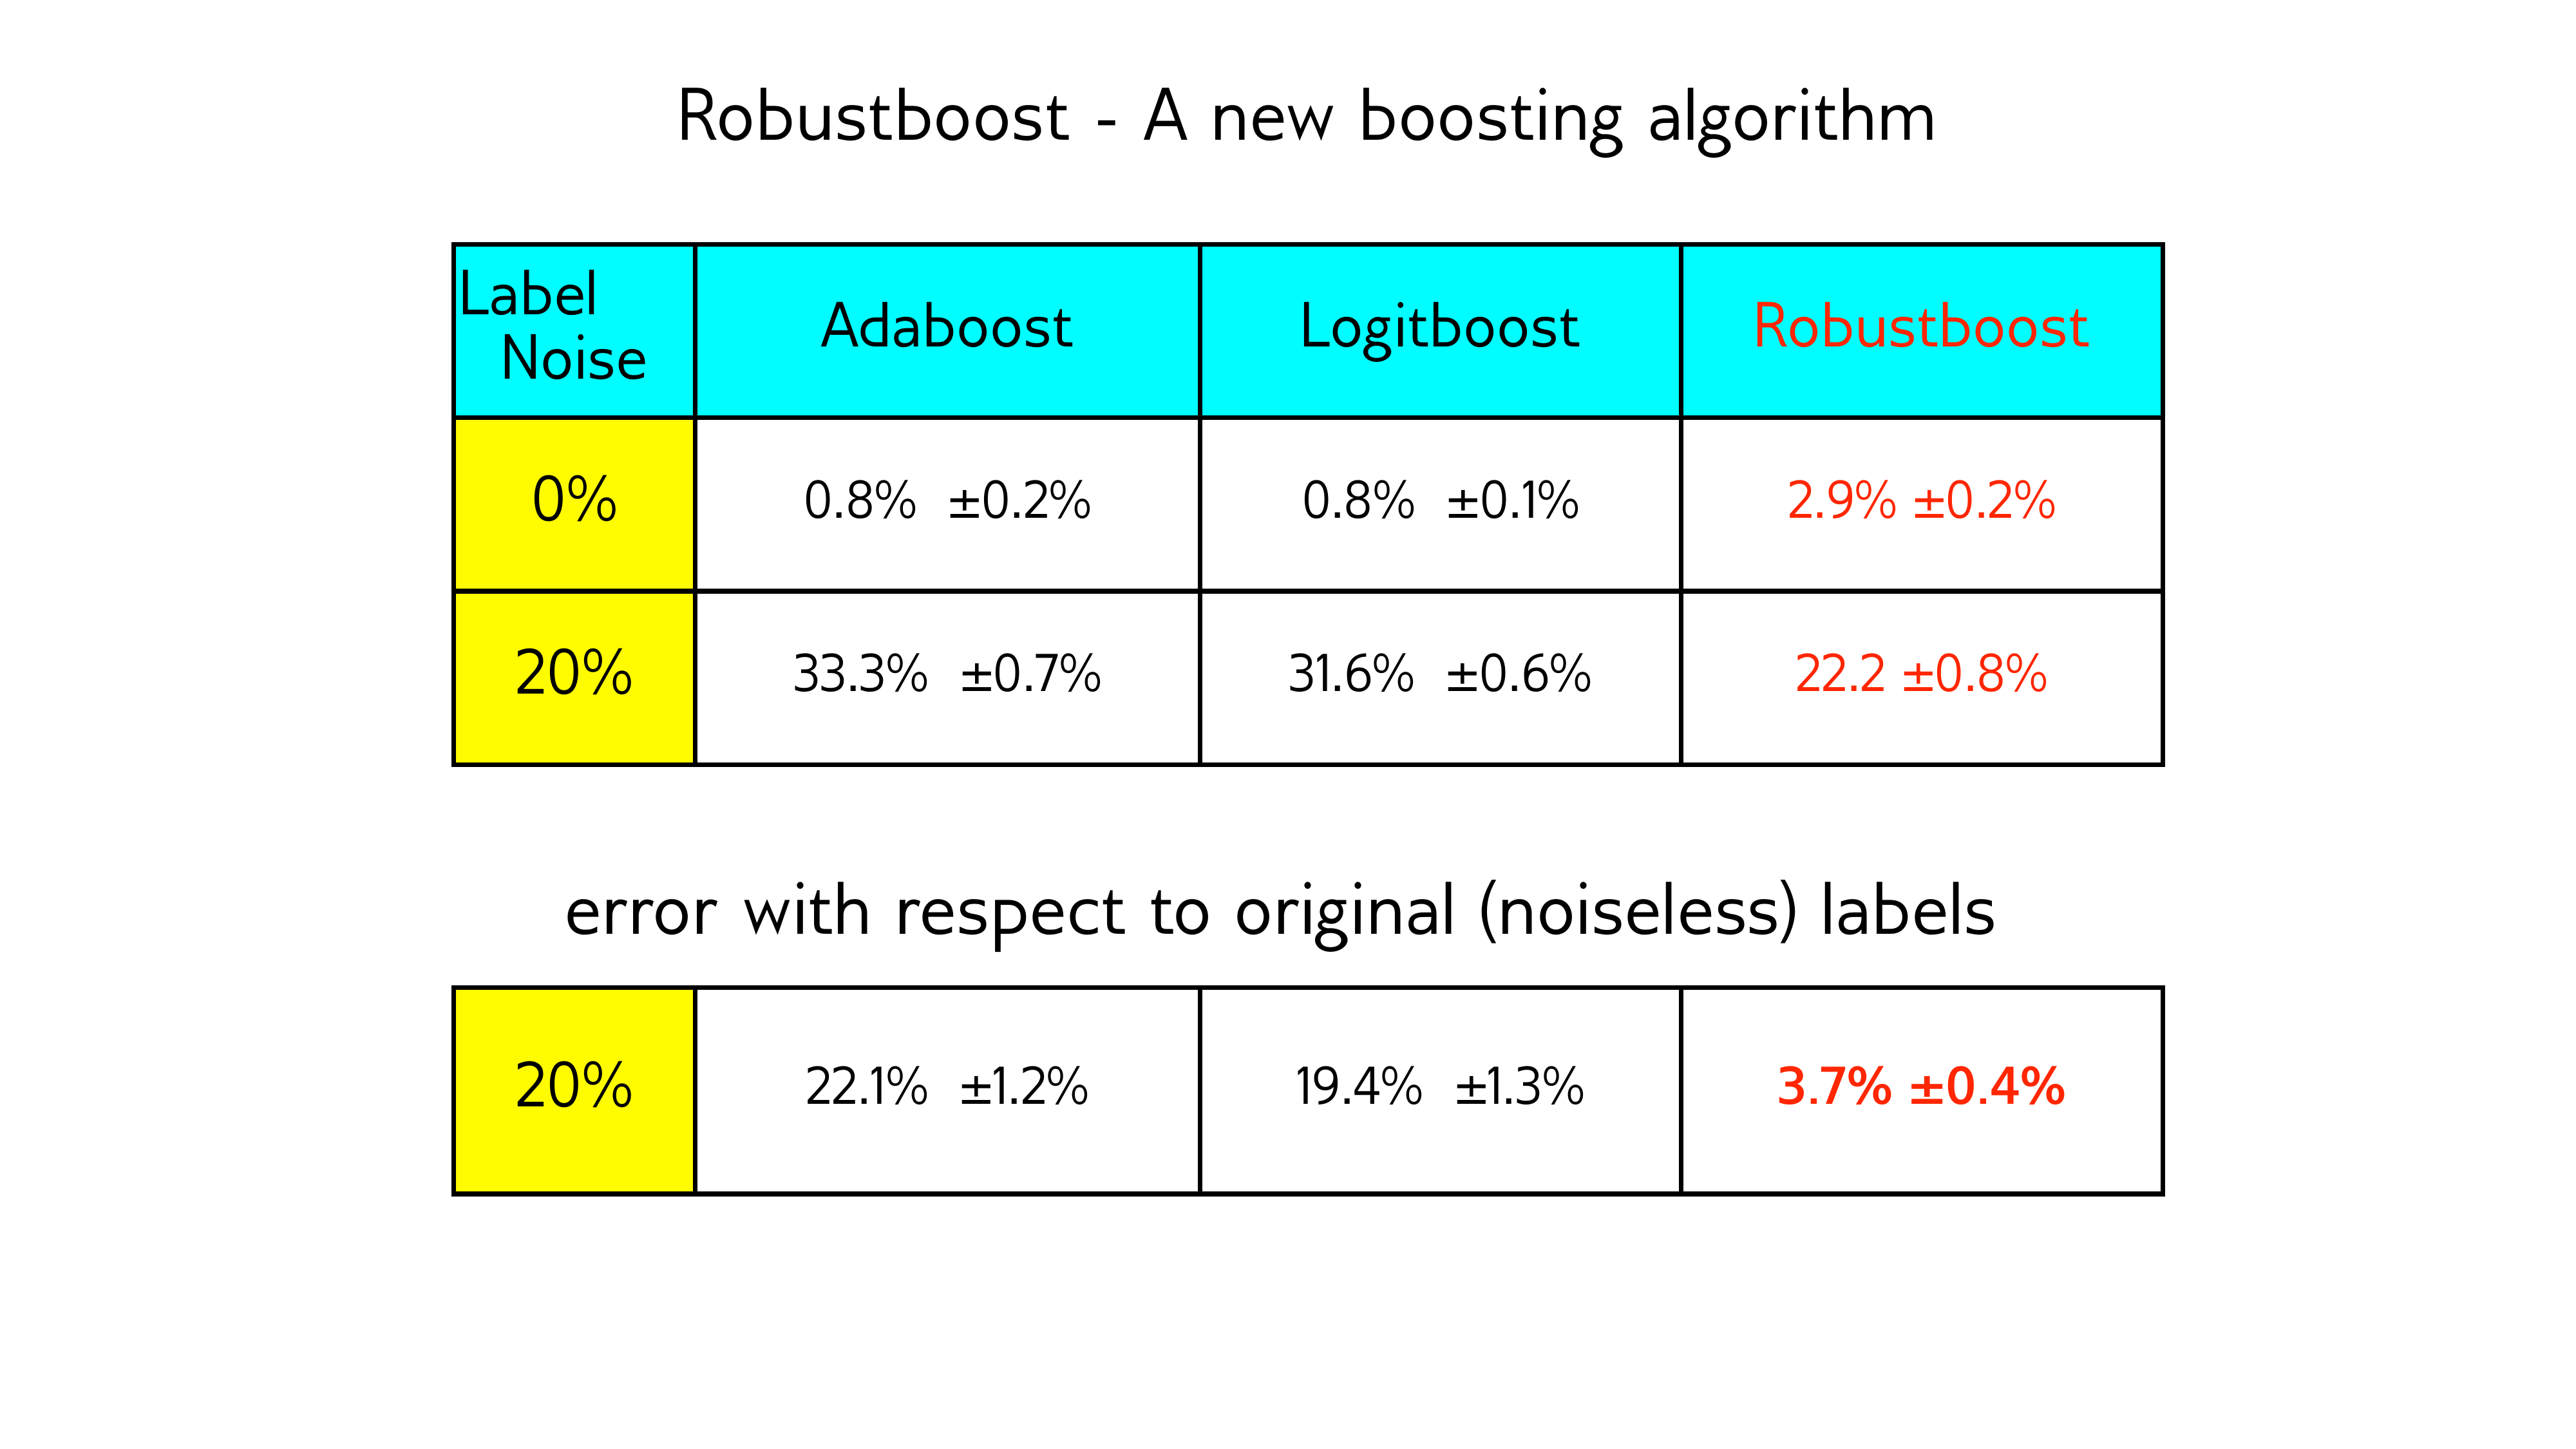

Robustboost - A new boosting algorithm
| Label Noise | Adaboost | Logitboost | Robustboost |
| --- | --- | --- | --- |
| 0% | 0.8% ±0.2% | 0.8% ±0.1% | 2.9% ±0.2% |
| 20% | 33.3% ±0.7% | 31.6% ±0.6% | 22.2 ±0.8% |
error with respect to original (noiseless) labels
| 20% | 22.1% ±1.2% | 19.4% ±1.3% | 3.7% ±0.4% |
| --- | --- | --- | --- |